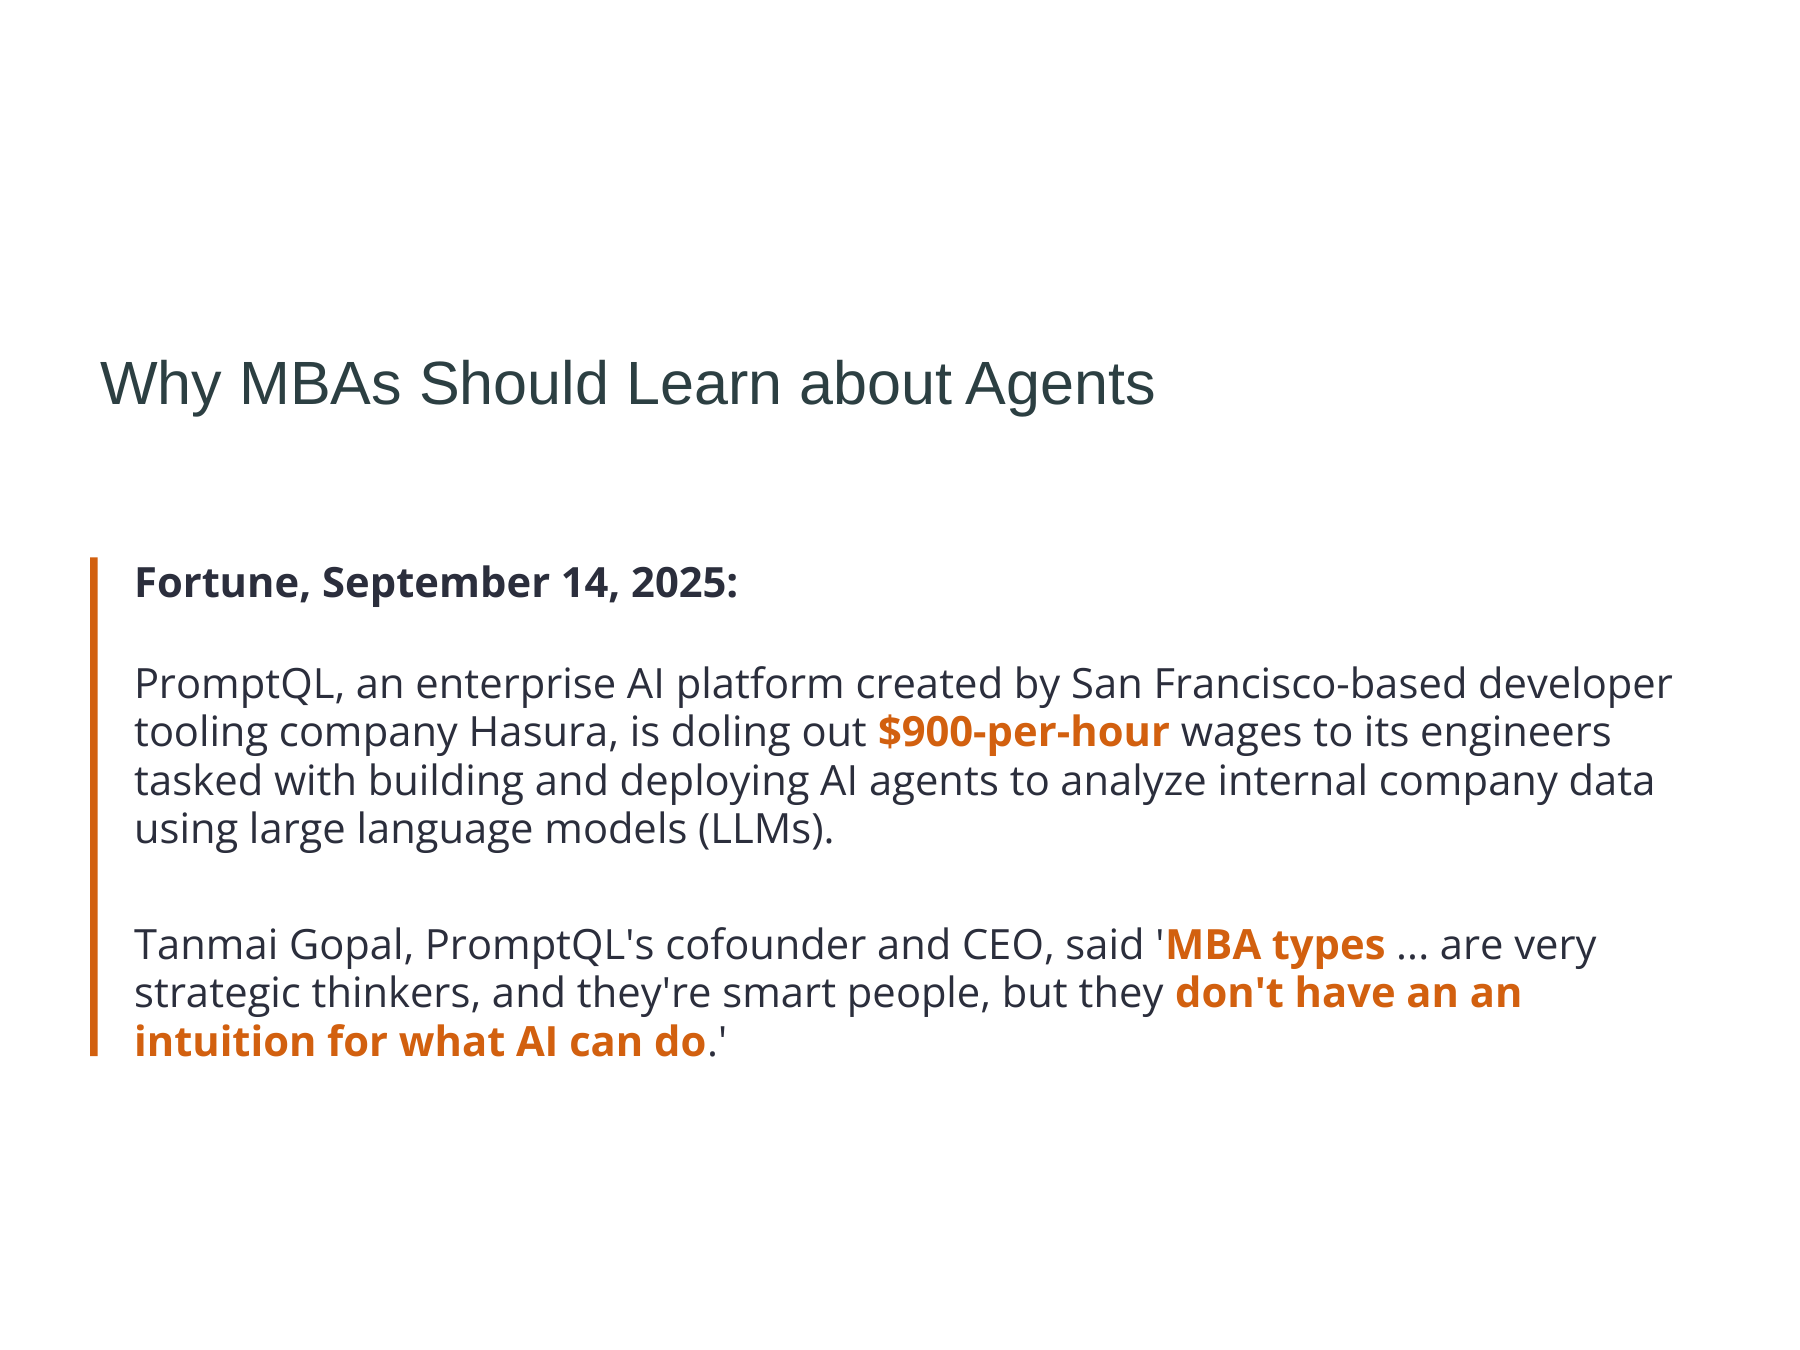

Why MBAs Should Learn about Agents

Fortune, September 14, 2025:
PromptQL, an enterprise AI platform created by San Francisco-based developer tooling company Hasura, is doling out $900-per-hour wages to its engineers tasked with building and deploying AI agents to analyze internal company data using large language models (LLMs).
Tanmai Gopal, PromptQL's cofounder and CEO, said 'MBA types ... are very strategic thinkers, and they're smart people, but they don't have an an intuition for what AI can do.'